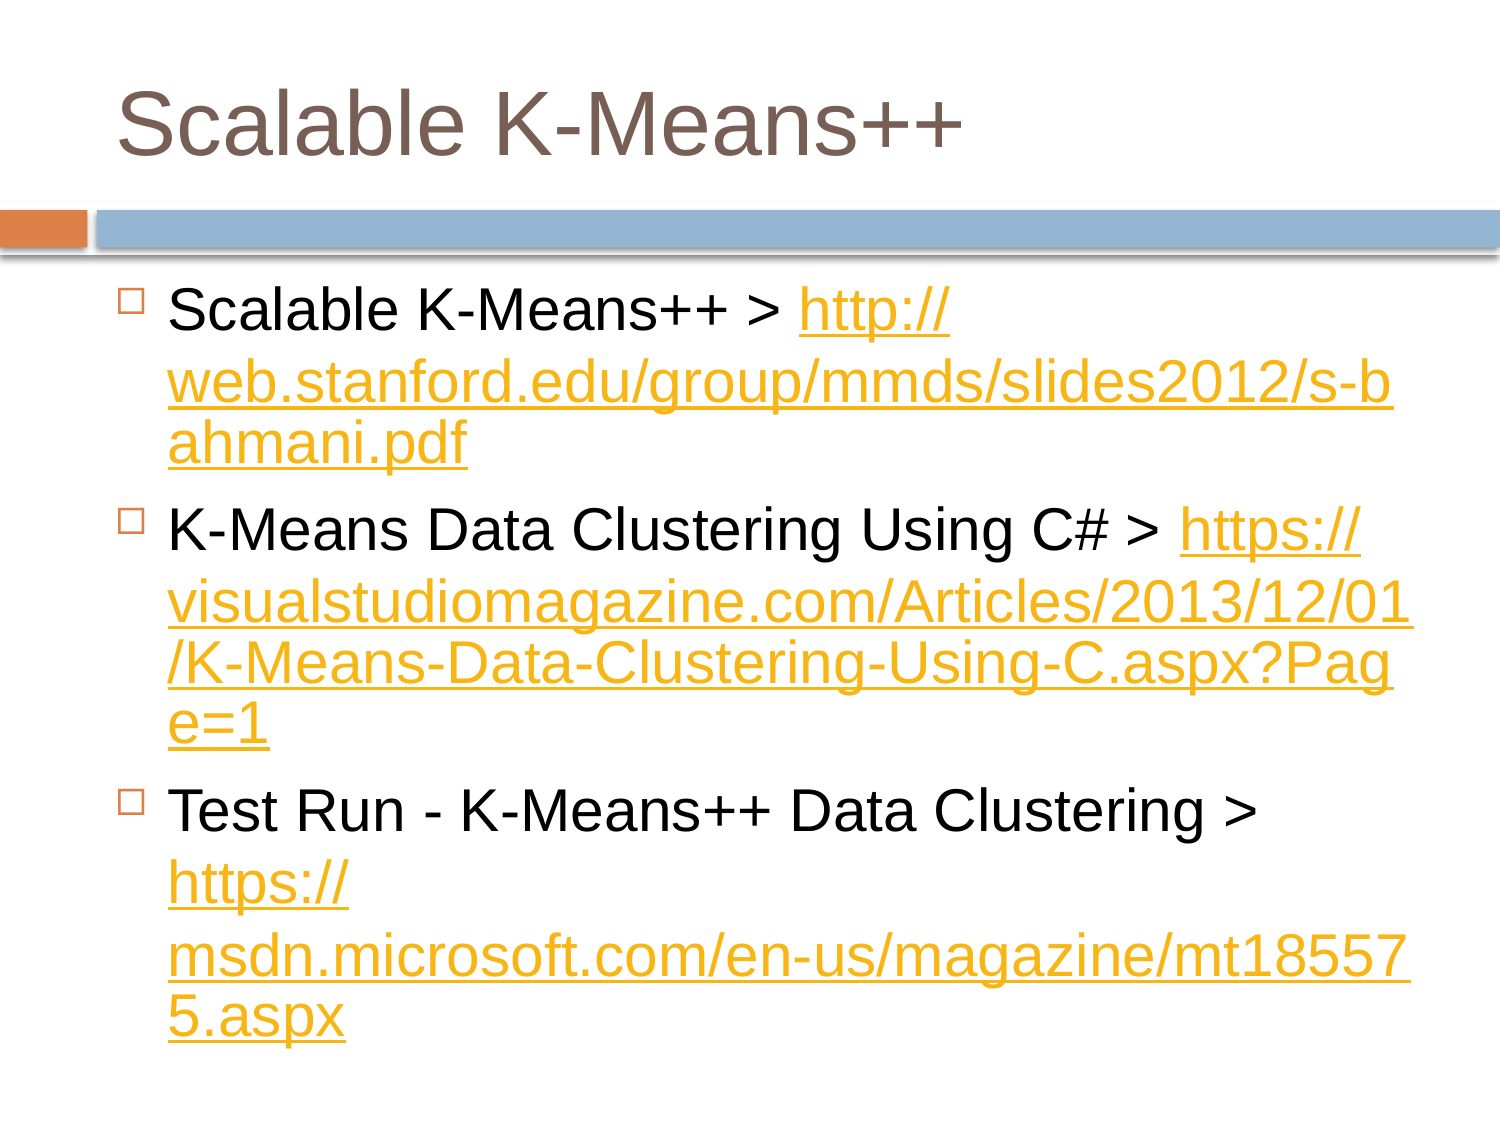

# Scalable K-Means++
Scalable K-Means++ > http://web.stanford.edu/group/mmds/slides2012/s-bahmani.pdf
K-Means Data Clustering Using C# > https://visualstudiomagazine.com/Articles/2013/12/01/K-Means-Data-Clustering-Using-C.aspx?Page=1
Test Run - K-Means++ Data Clustering > https://msdn.microsoft.com/en-us/magazine/mt185575.aspx